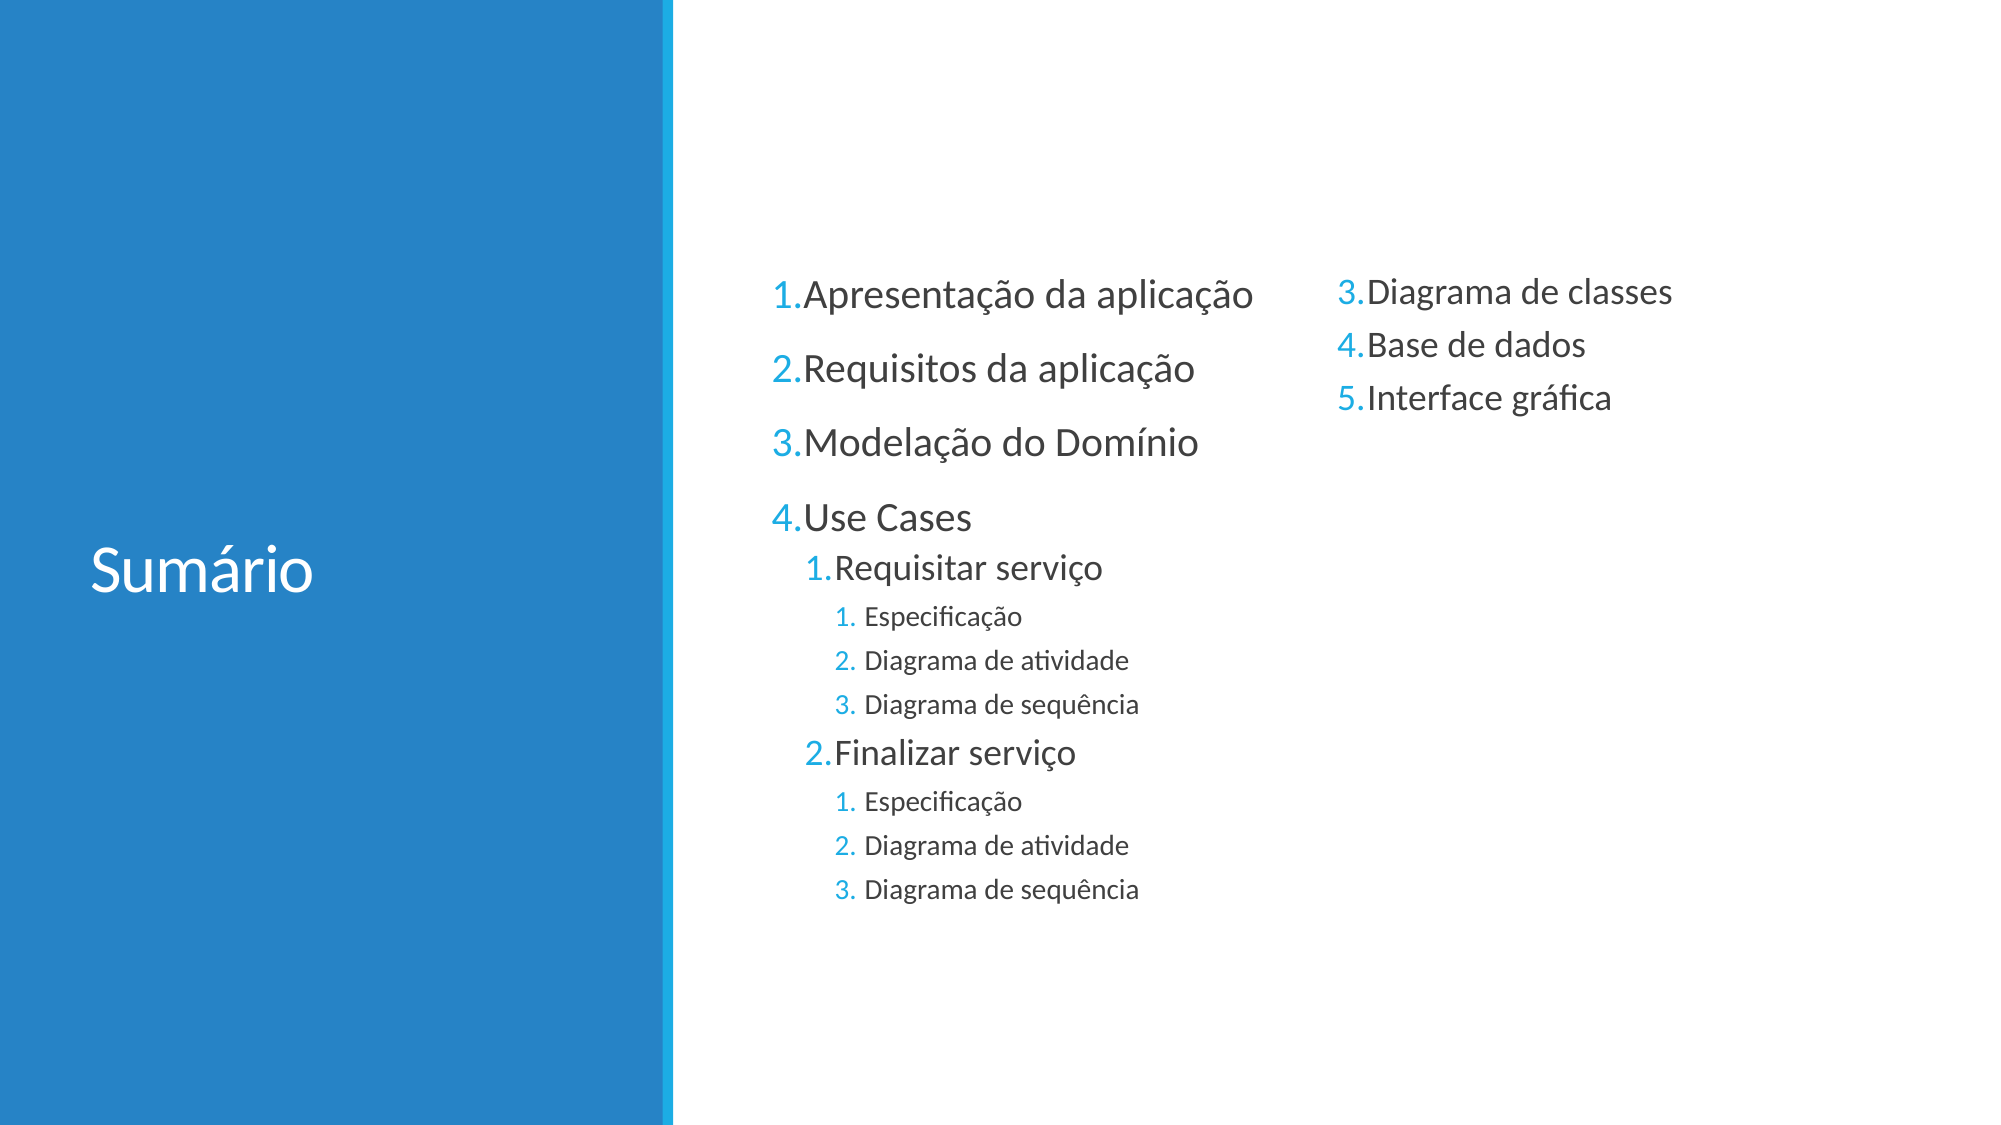

# Sumário
Apresentação da aplicação
Requisitos da aplicação
Modelação do Domínio
Use Cases
Requisitar serviço
Especificação
Diagrama de atividade
Diagrama de sequência
Finalizar serviço
Especificação
Diagrama de atividade
Diagrama de sequência
Diagrama de classes
Base de dados
Interface gráfica